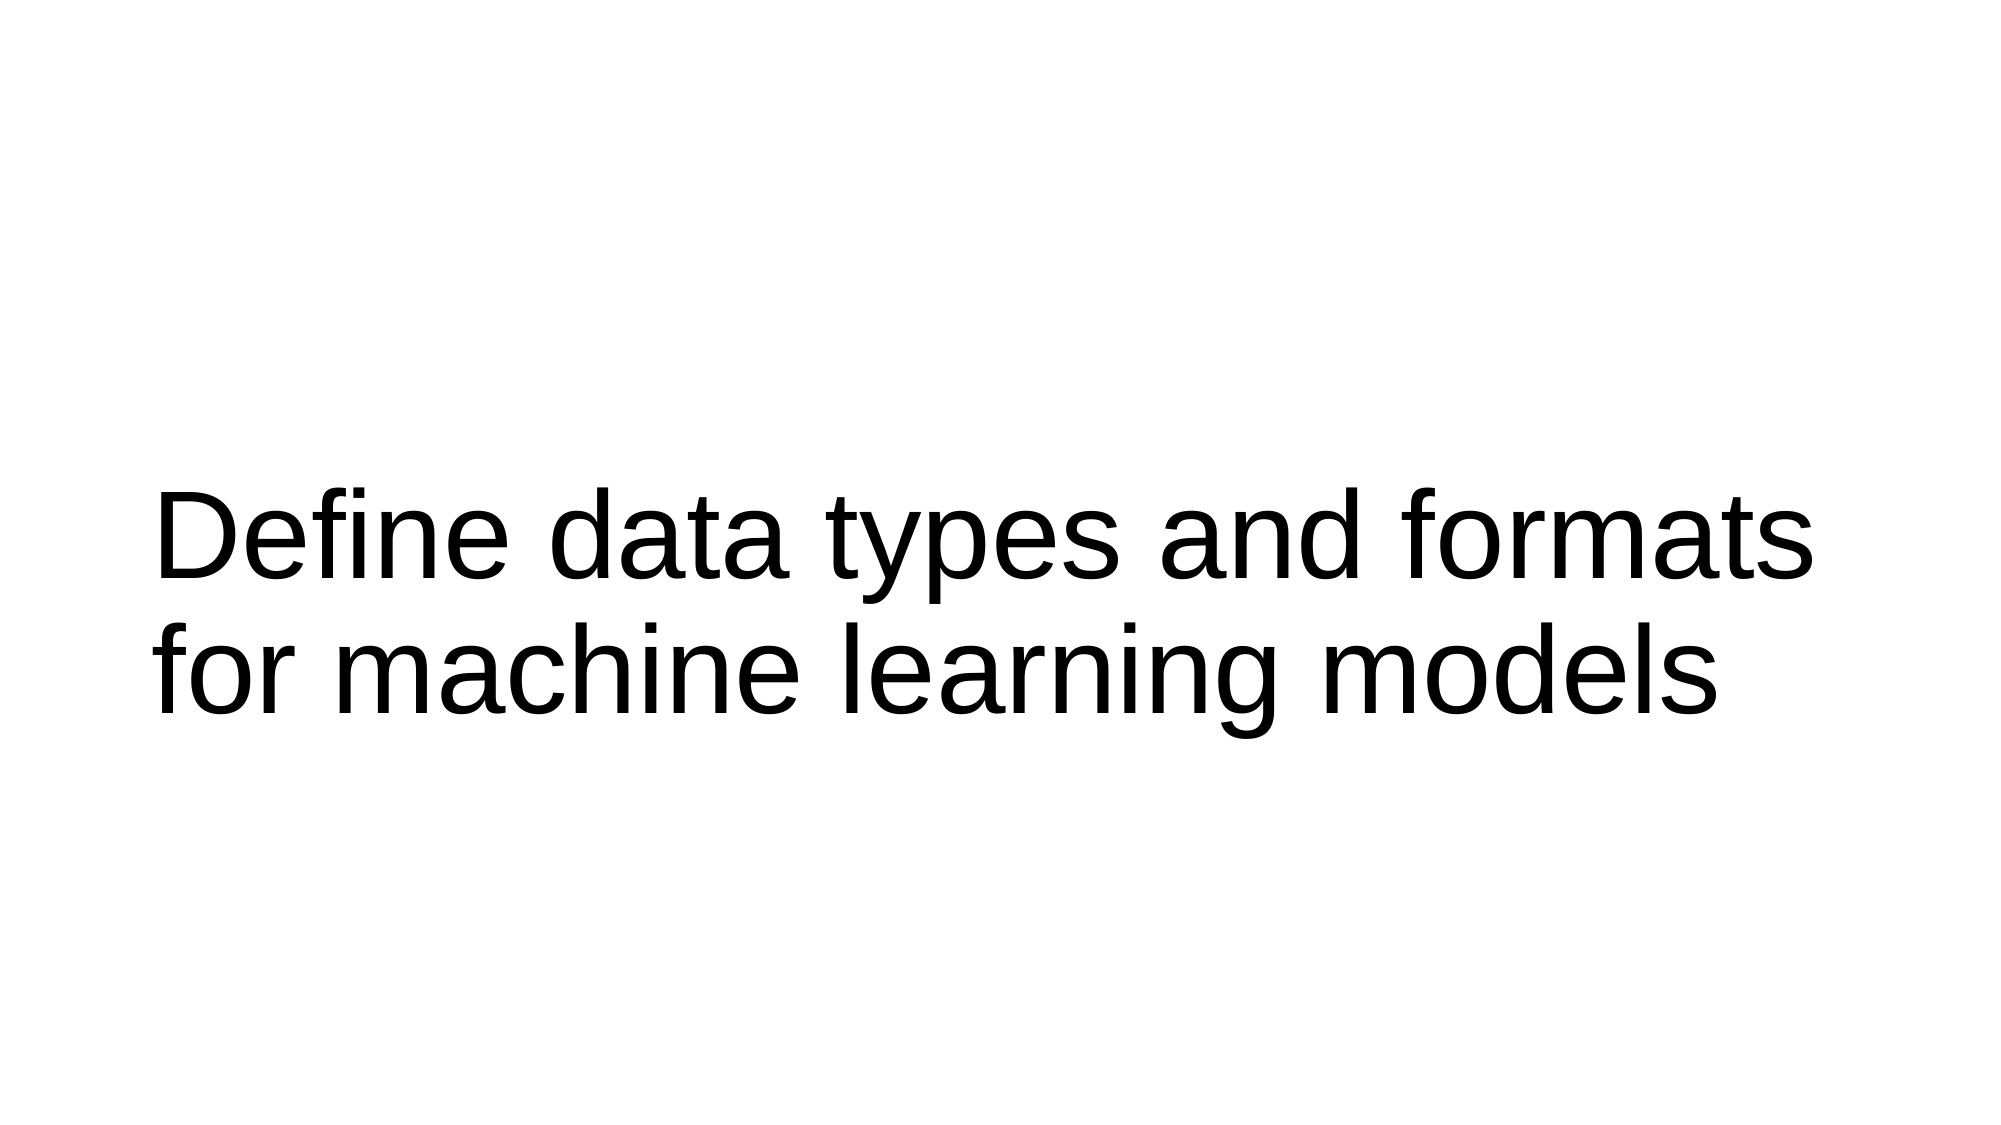

# Define data types and formats for machine learning models